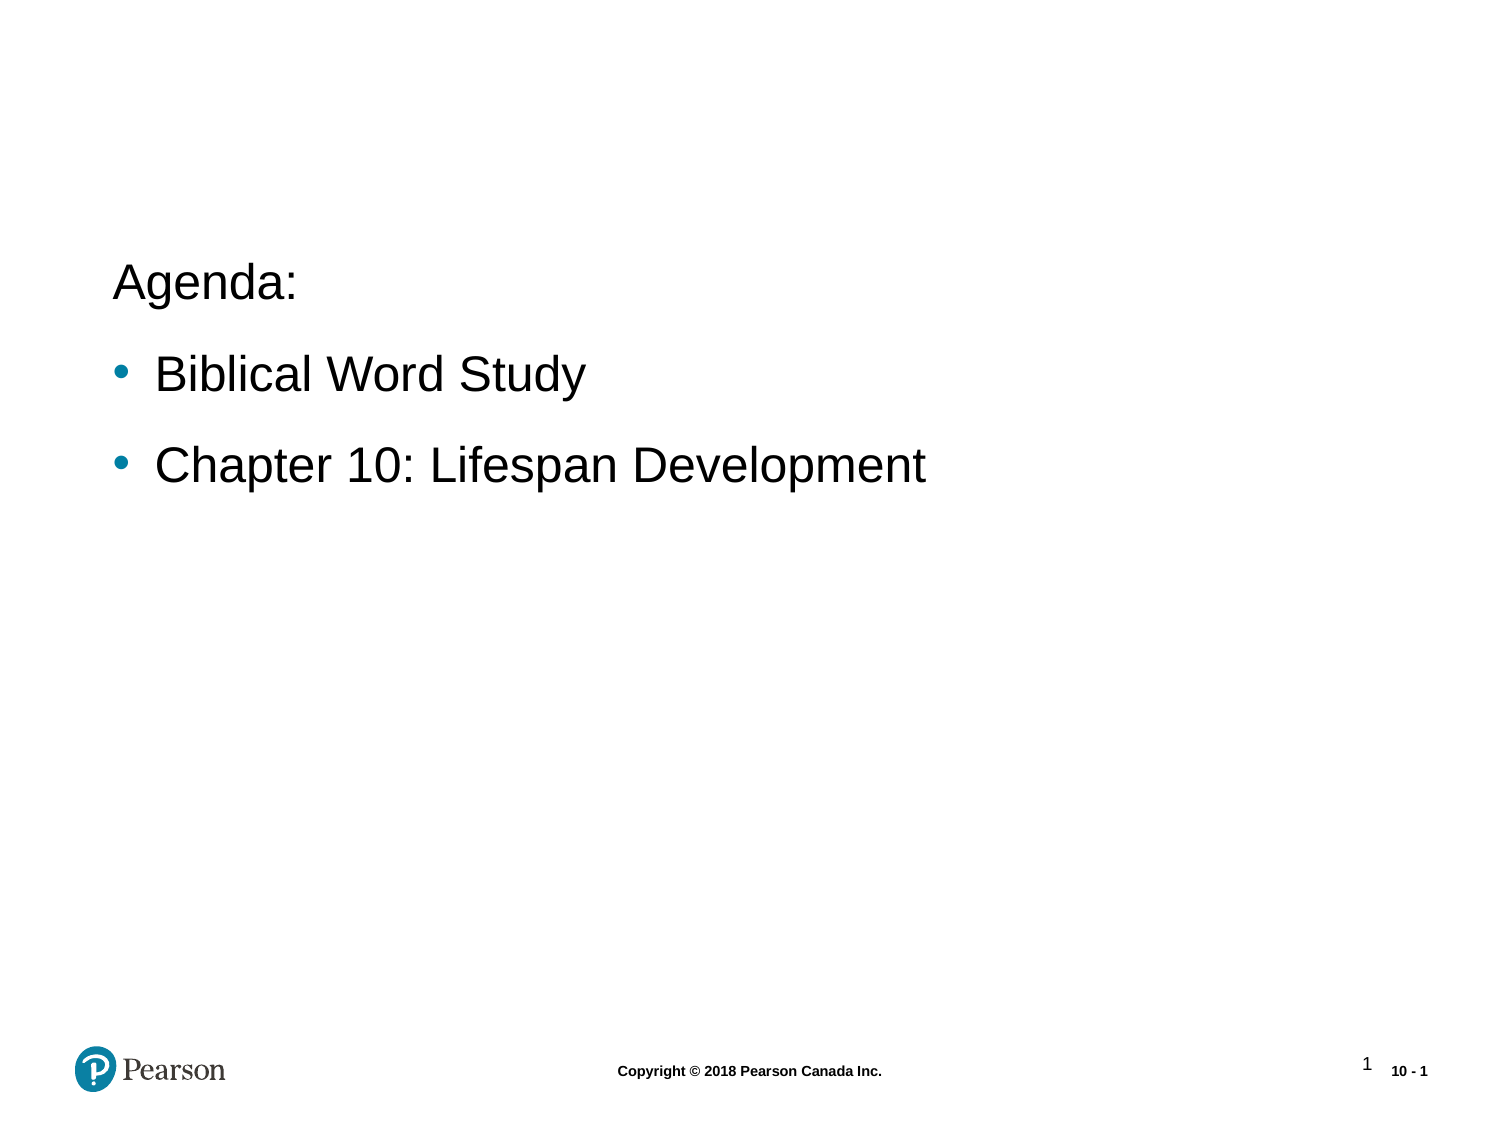

#
Agenda:
Biblical Word Study
Chapter 10: Lifespan Development
1